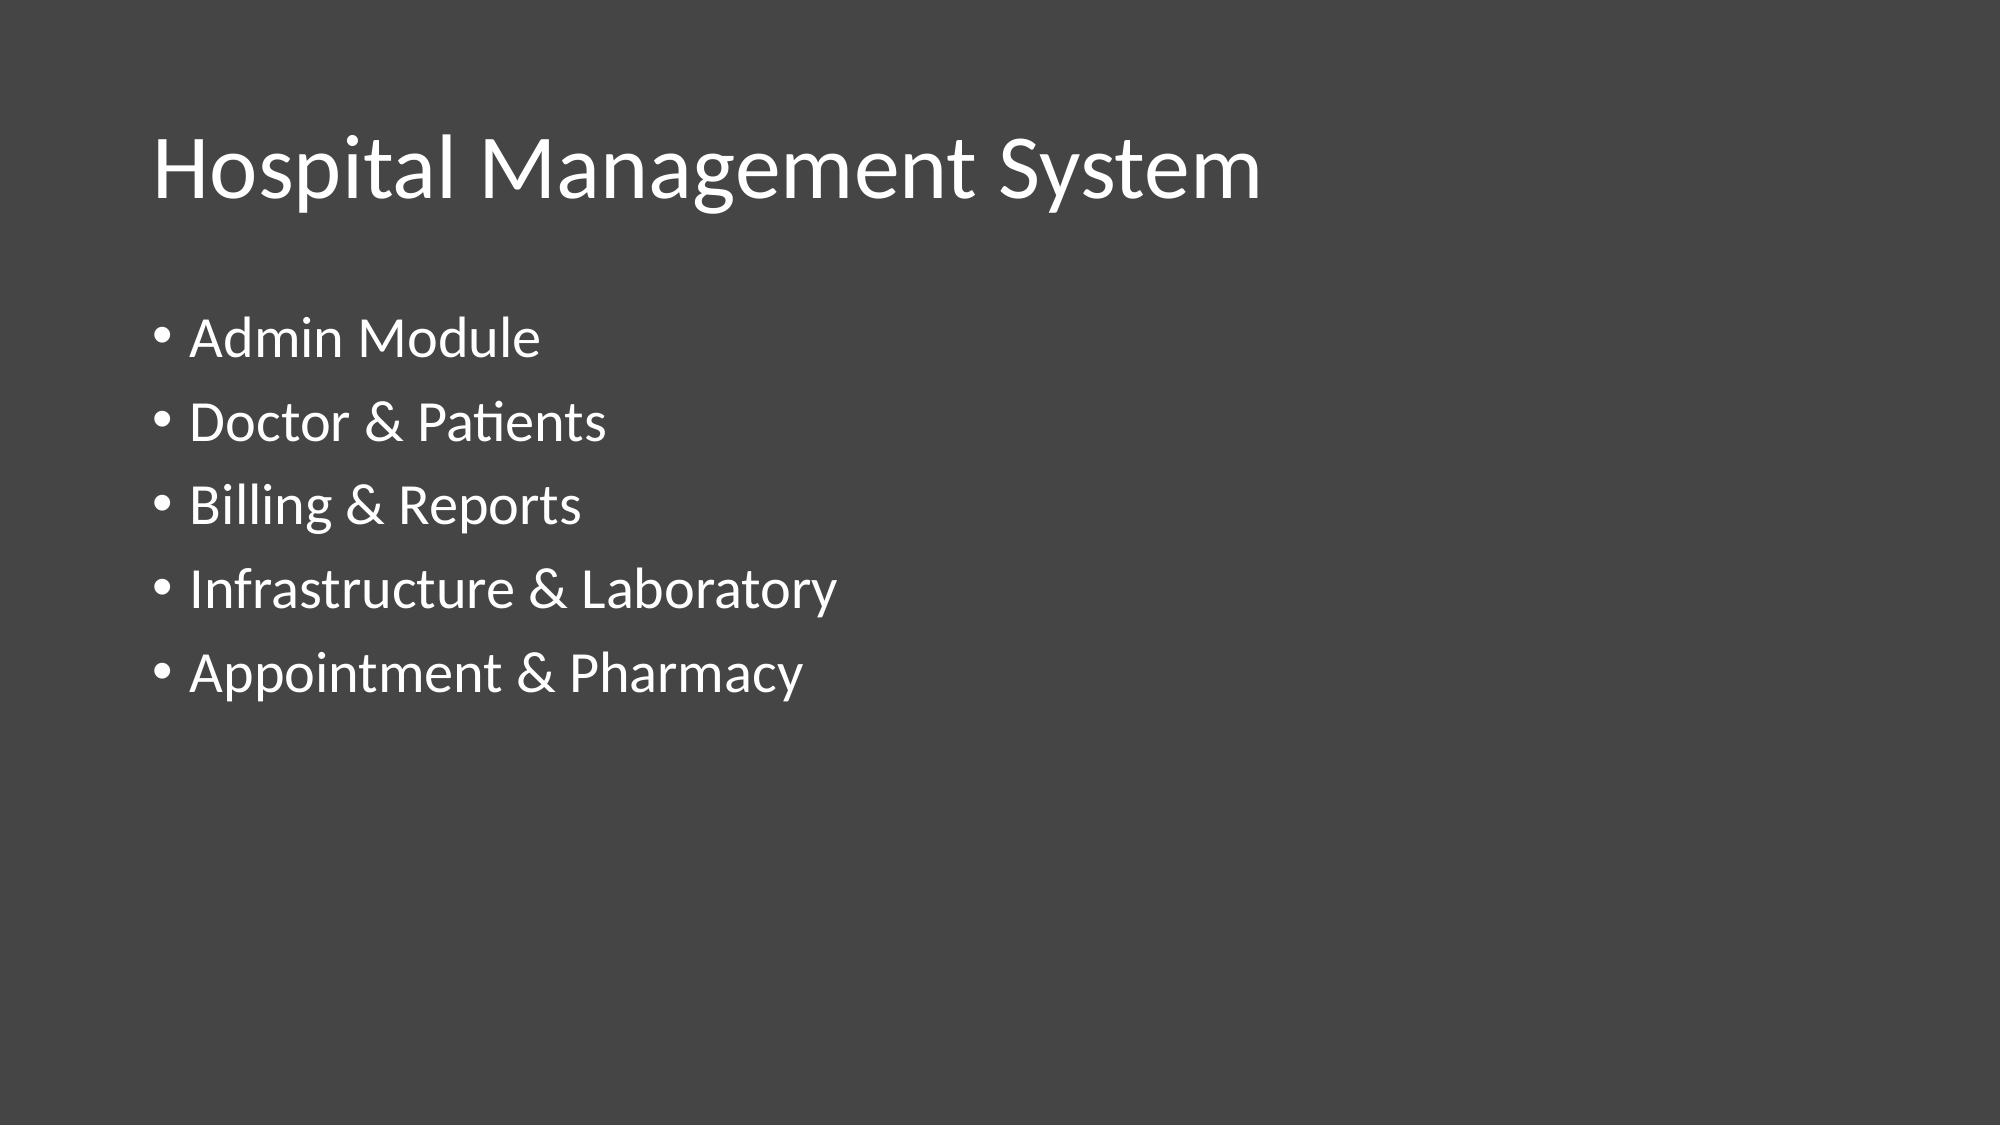

# Hospital Management System
Admin Module
Doctor & Patients
Billing & Reports
Infrastructure & Laboratory
Appointment & Pharmacy